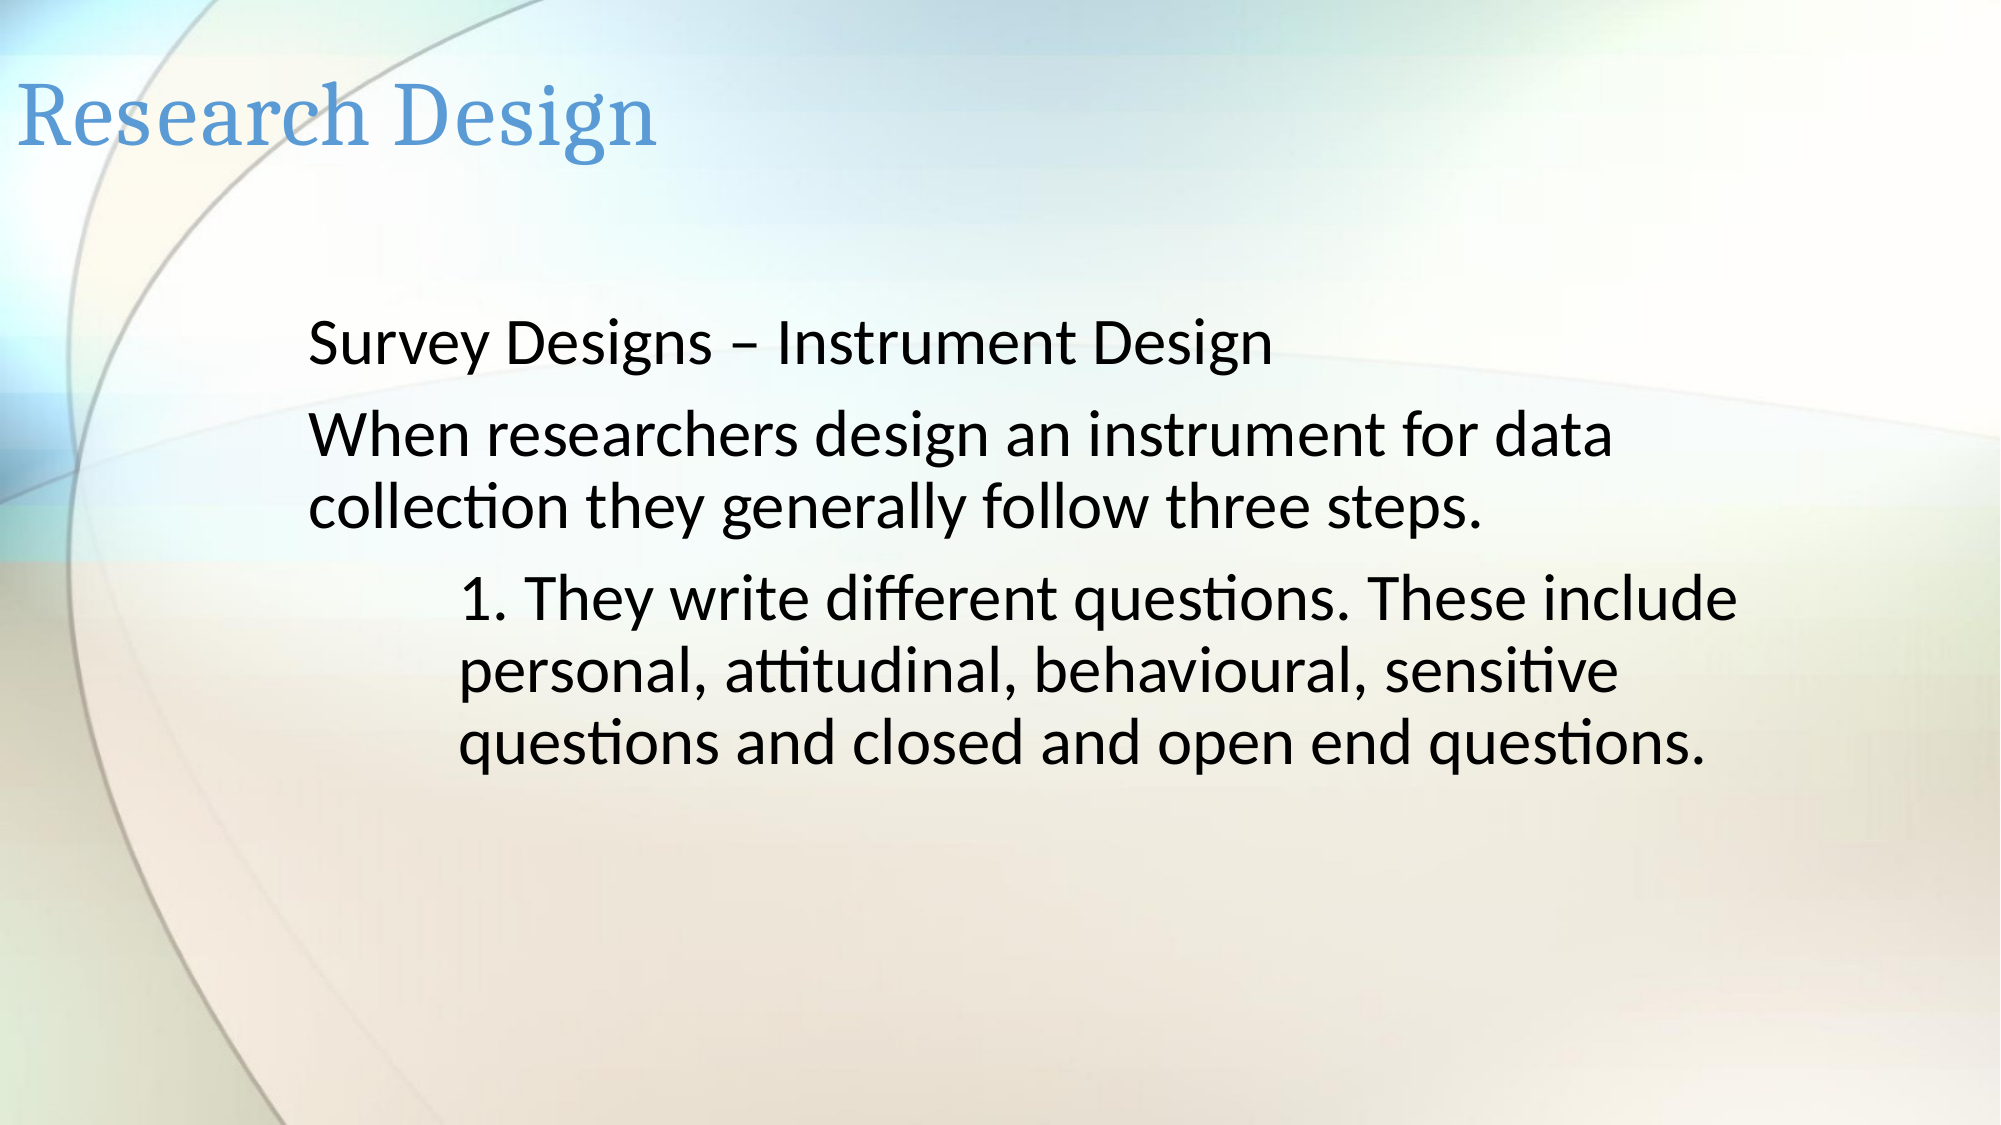

# Research Design
Survey Designs – Instrument Design
When researchers design an instrument for data collection they generally follow three steps.
	1. They write different questions. These include 		personal, attitudinal, behavioural, sensitive 			questions and closed and open end questions.